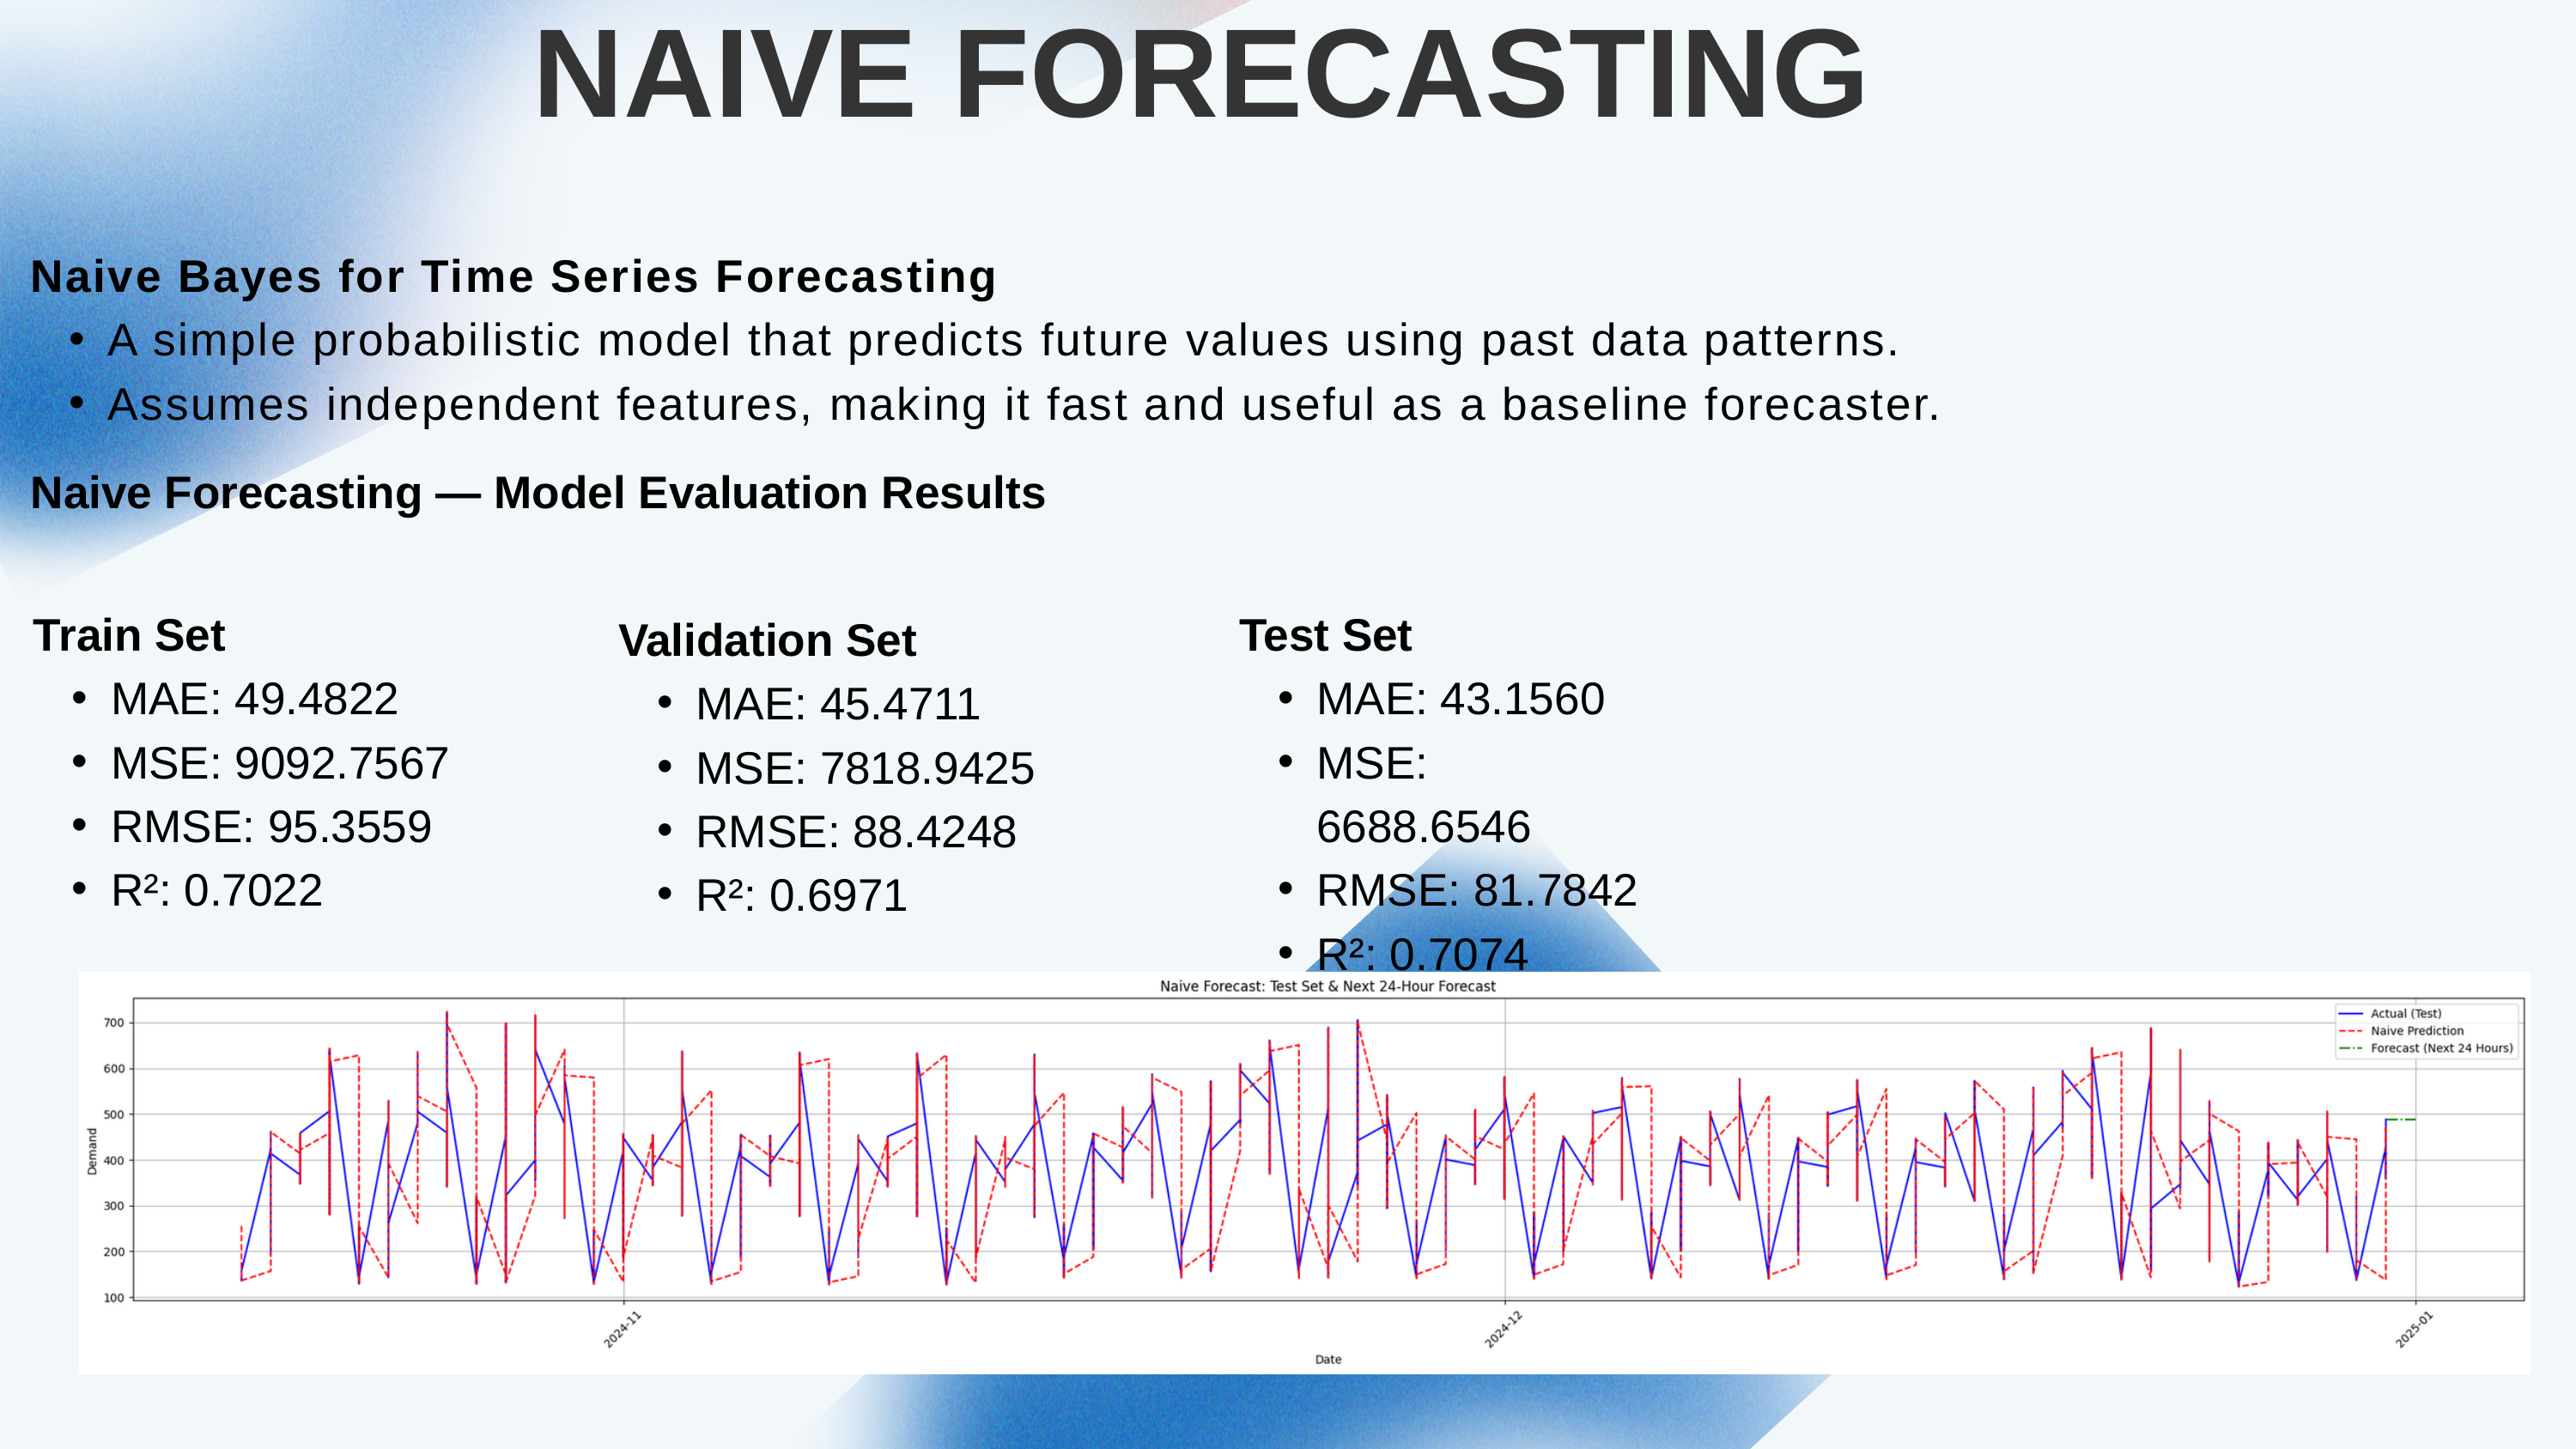

NAIVE FORECASTING
Naive Bayes for Time Series Forecasting
A simple probabilistic model that predicts future values using past data patterns.
Assumes independent features, making it fast and useful as a baseline forecaster.

 Naive Forecasting — Model Evaluation Results
Train Set
MAE: 49.4822
MSE: 9092.7567
RMSE: 95.3559
R²: 0.7022

Test Set
MAE: 43.1560
MSE: 6688.6546
RMSE: 81.7842
R²: 0.7074
Validation Set
MAE: 45.4711
MSE: 7818.9425
RMSE: 88.4248
R²: 0.6971
Studio Shodwe
Project.